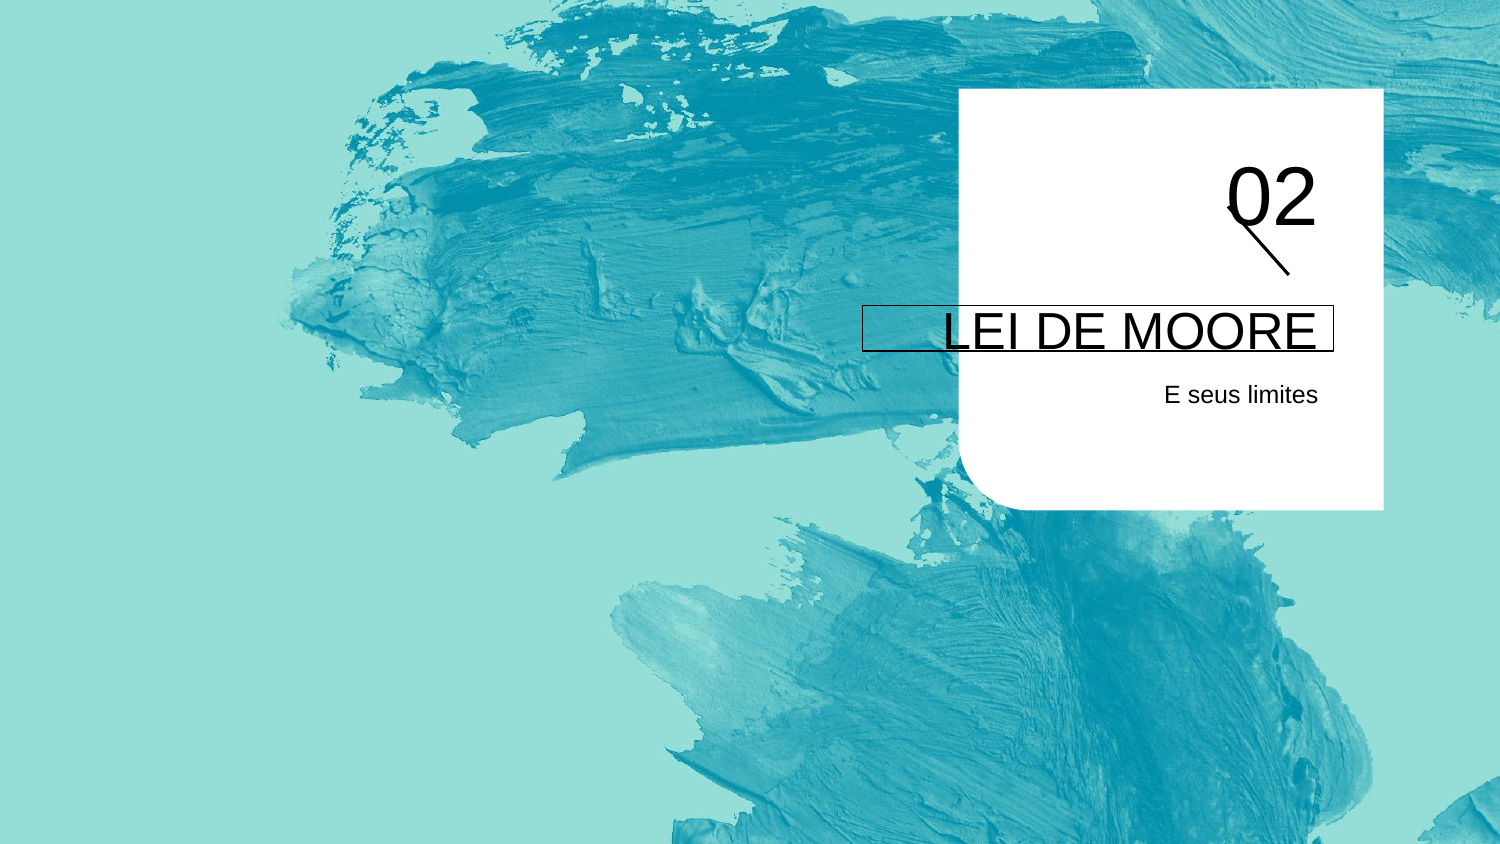

02
# LEI DE MOORE
E seus limites